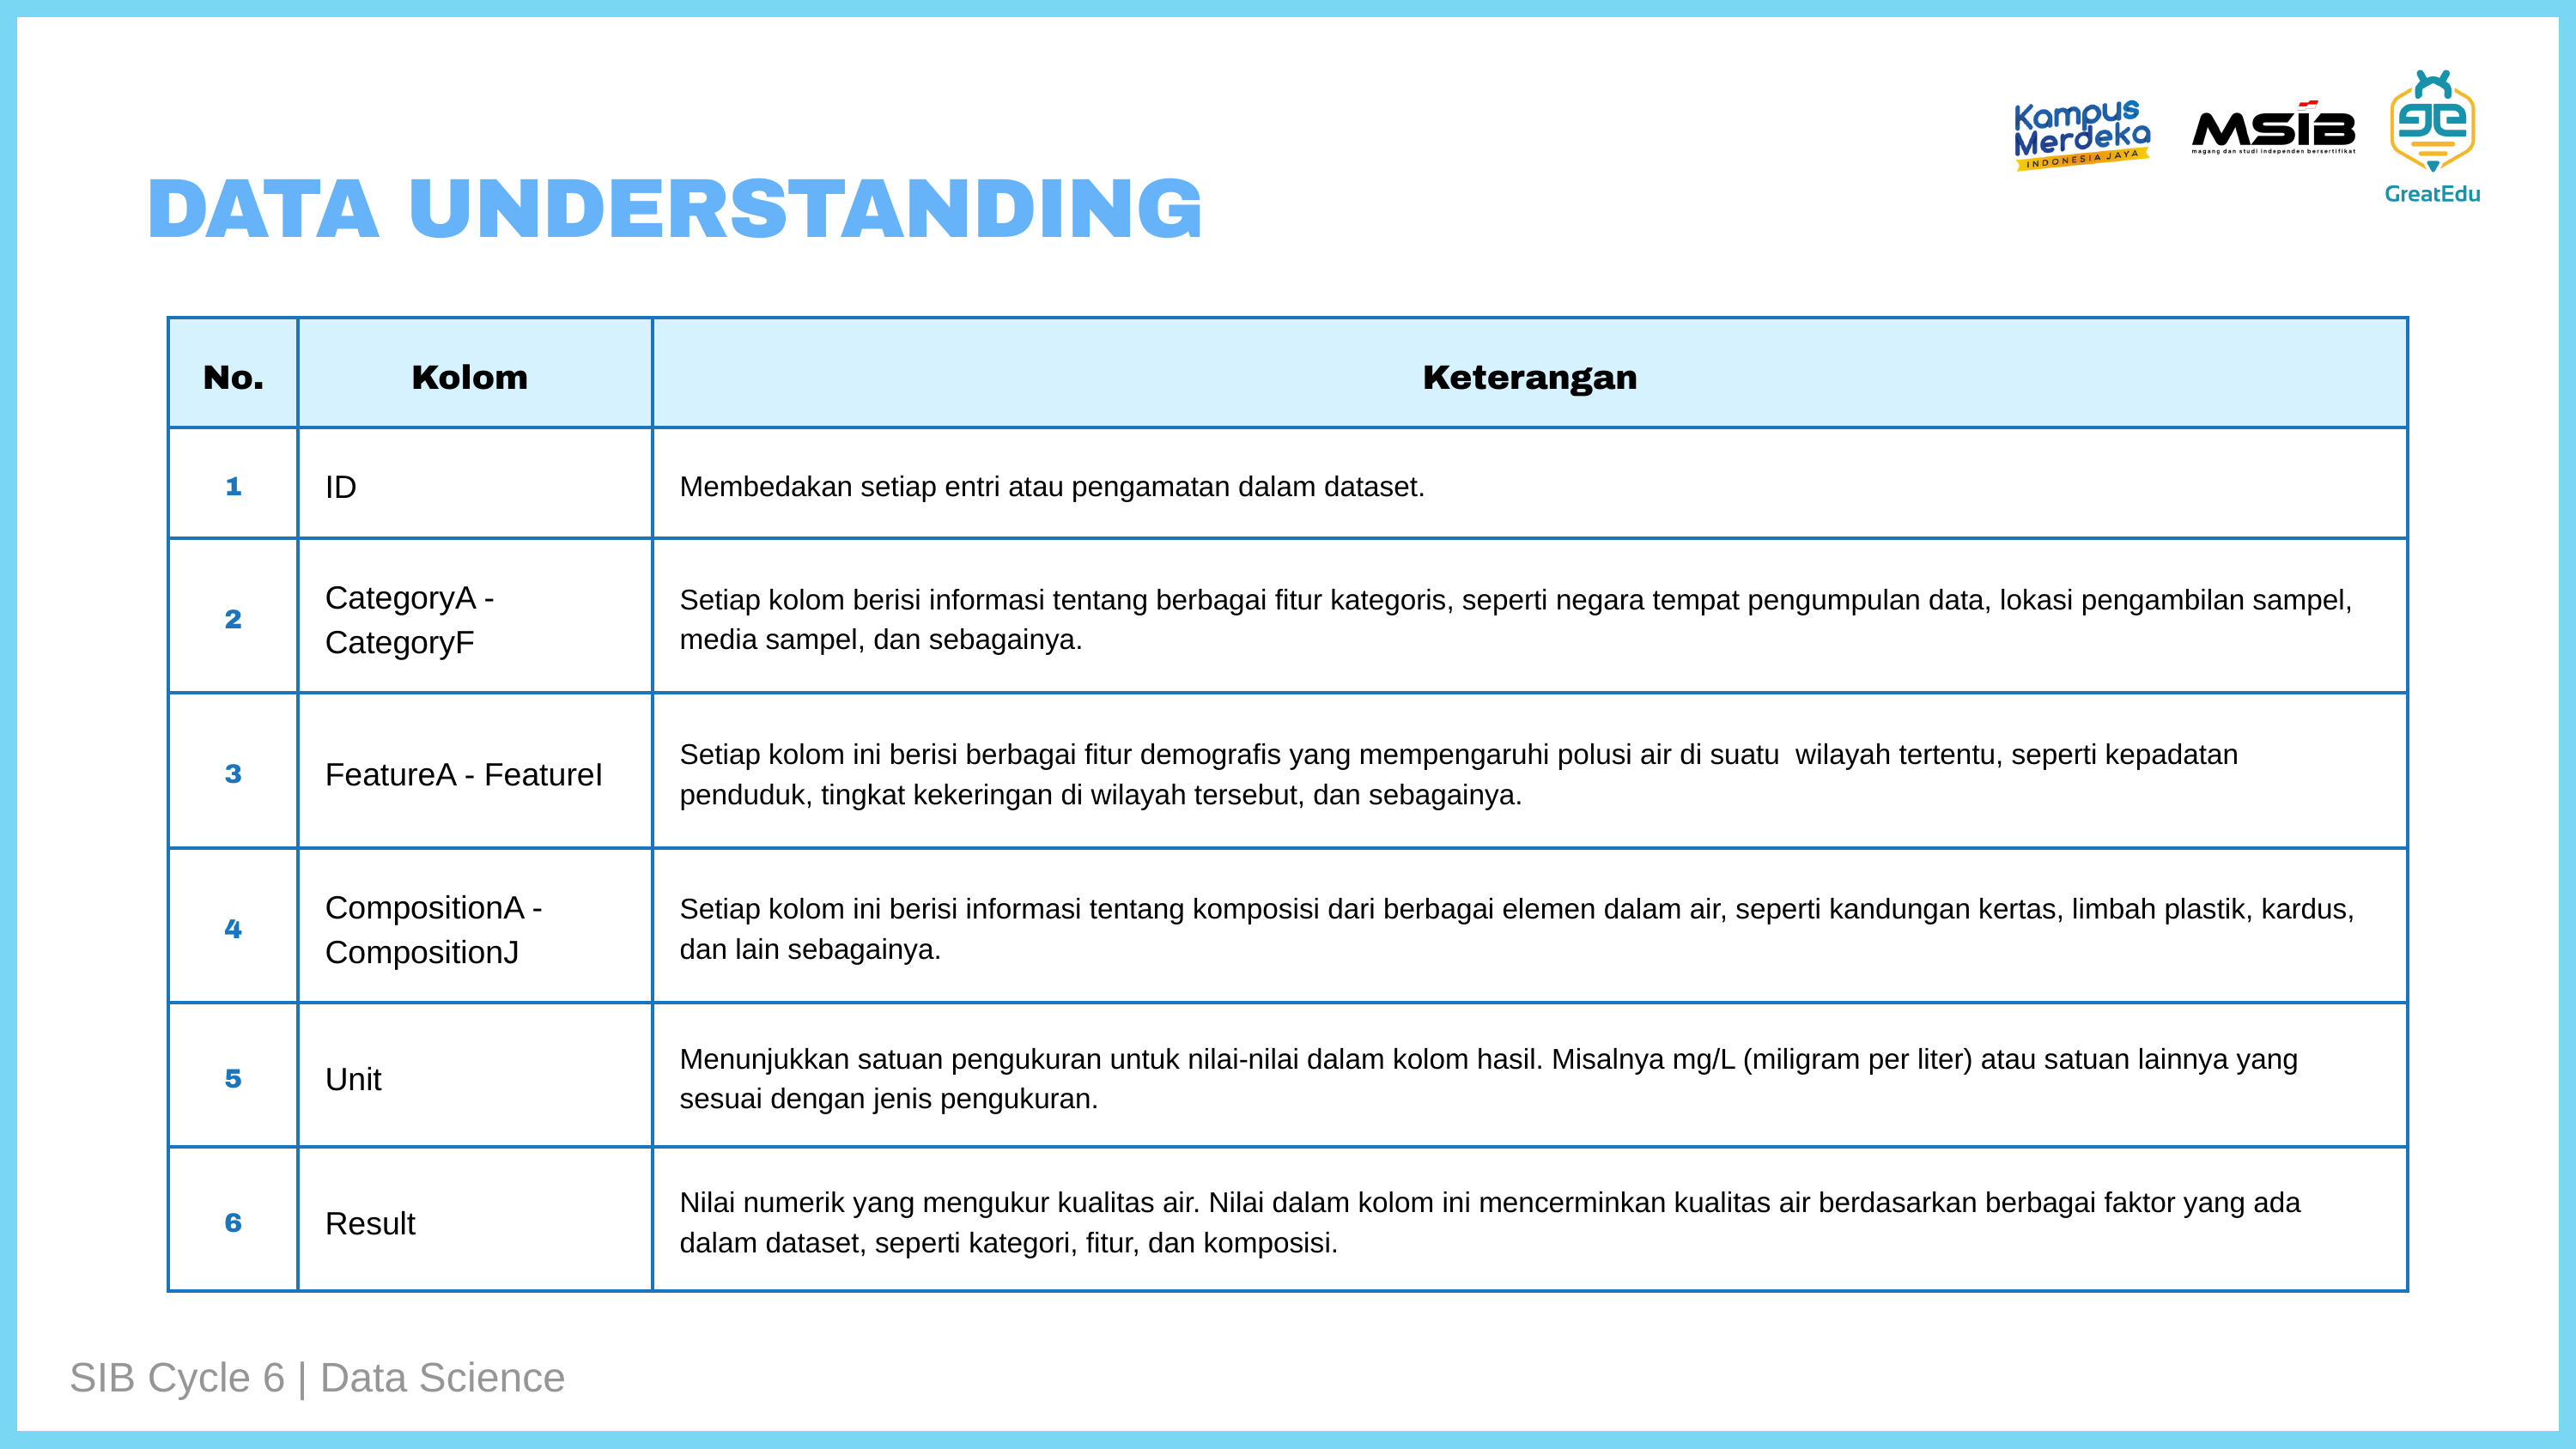

DATA UNDERSTANDING
| No. | Kolom | Keterangan |
| --- | --- | --- |
| 1 | ID | Membedakan setiap entri atau pengamatan dalam dataset. |
| 2 | CategoryA - CategoryF | Setiap kolom berisi informasi tentang berbagai fitur kategoris, seperti negara tempat pengumpulan data, lokasi pengambilan sampel, media sampel, dan sebagainya. |
| 3 | FeatureA - FeatureI | Setiap kolom ini berisi berbagai fitur demografis yang mempengaruhi polusi air di suatu wilayah tertentu, seperti kepadatan penduduk, tingkat kekeringan di wilayah tersebut, dan sebagainya. |
| 4 | CompositionA - CompositionJ | Setiap kolom ini berisi informasi tentang komposisi dari berbagai elemen dalam air, seperti kandungan kertas, limbah plastik, kardus, dan lain sebagainya. |
| 5 | Unit | Menunjukkan satuan pengukuran untuk nilai-nilai dalam kolom hasil. Misalnya mg/L (miligram per liter) atau satuan lainnya yang sesuai dengan jenis pengukuran. |
| 6 | Result | Nilai numerik yang mengukur kualitas air. Nilai dalam kolom ini mencerminkan kualitas air berdasarkan berbagai faktor yang ada dalam dataset, seperti kategori, fitur, dan komposisi. |
SIB Cycle 6 | Data Science